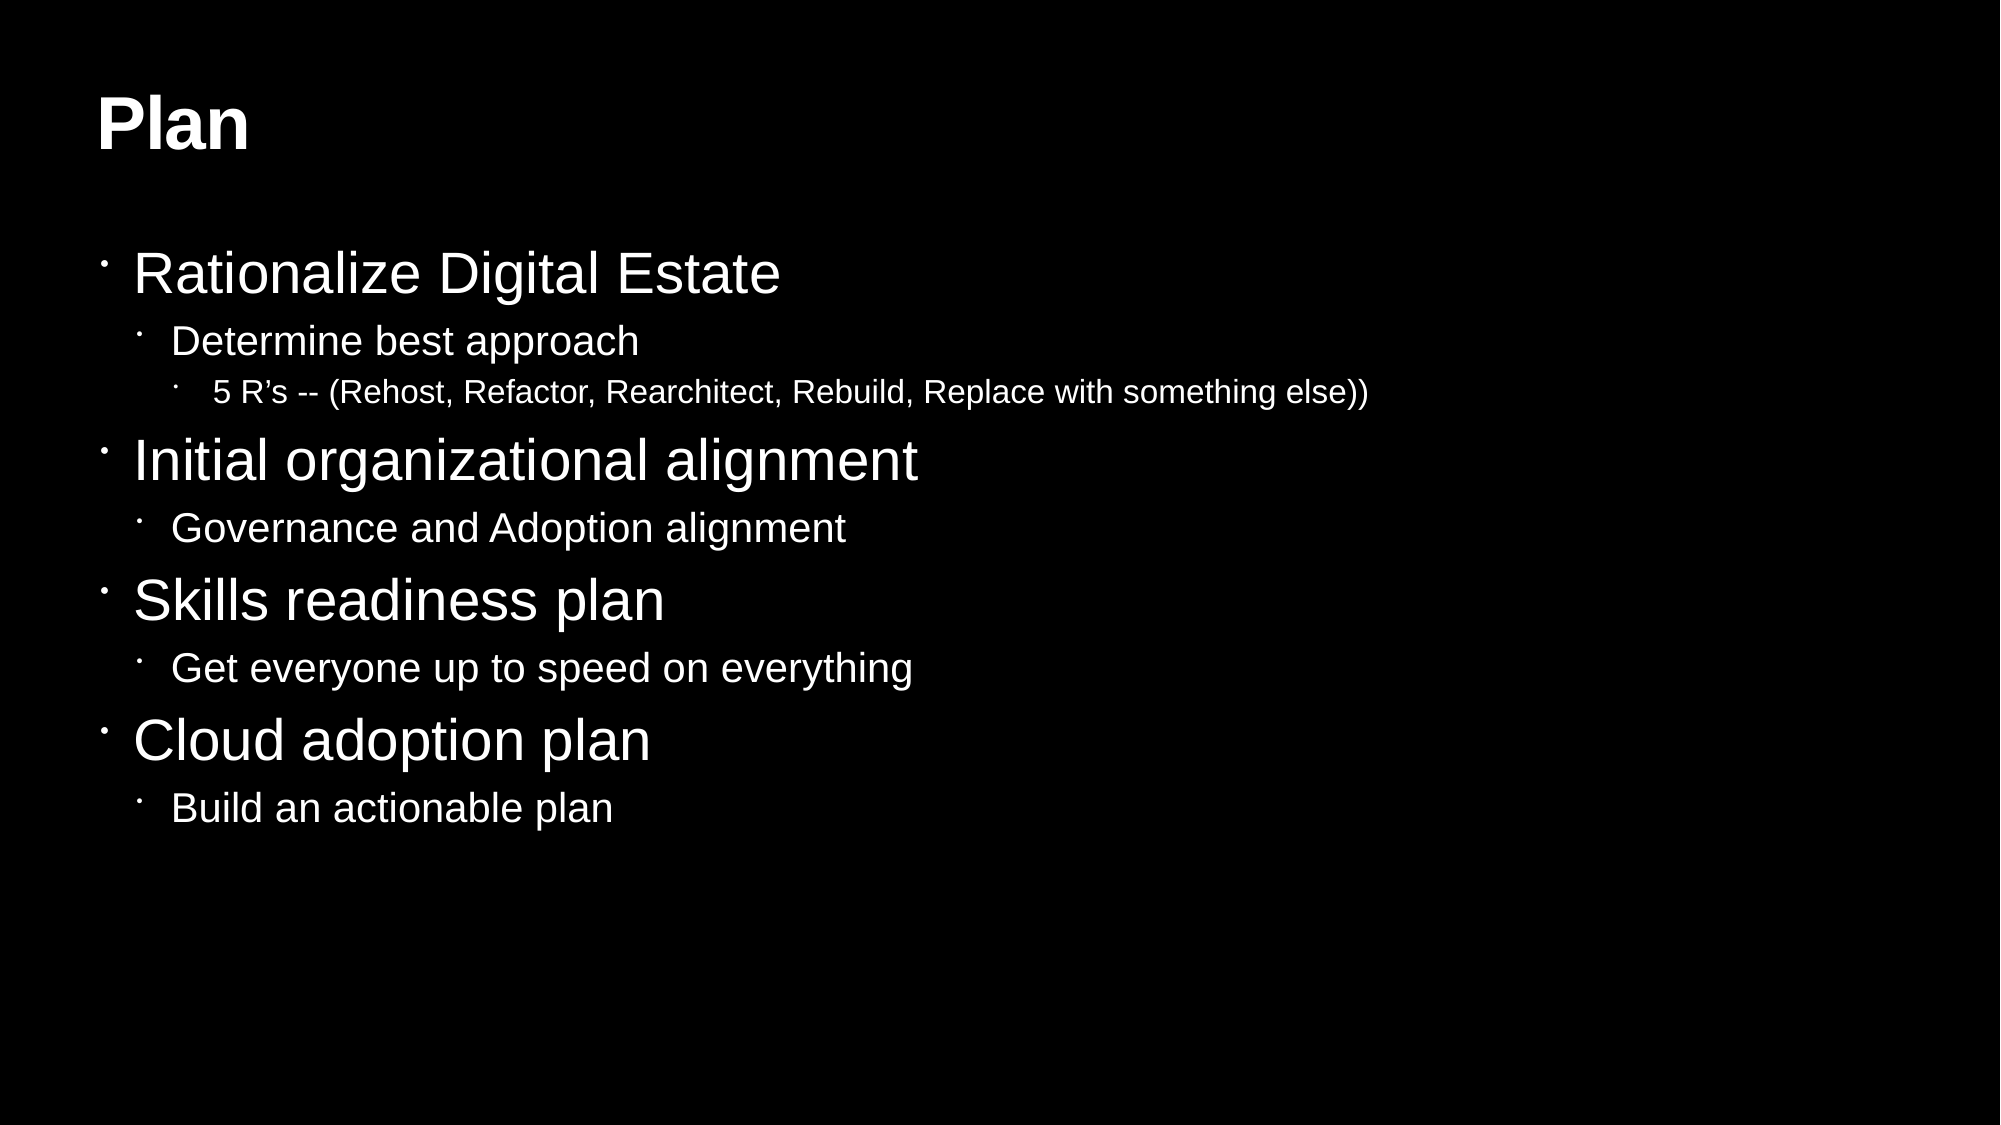

# Plan
Rationalize Digital Estate
Determine best approach
 5 R’s -- (Rehost, Refactor, Rearchitect, Rebuild, Replace with something else))
Initial organizational alignment
Governance and Adoption alignment
Skills readiness plan
Get everyone up to speed on everything
Cloud adoption plan
Build an actionable plan